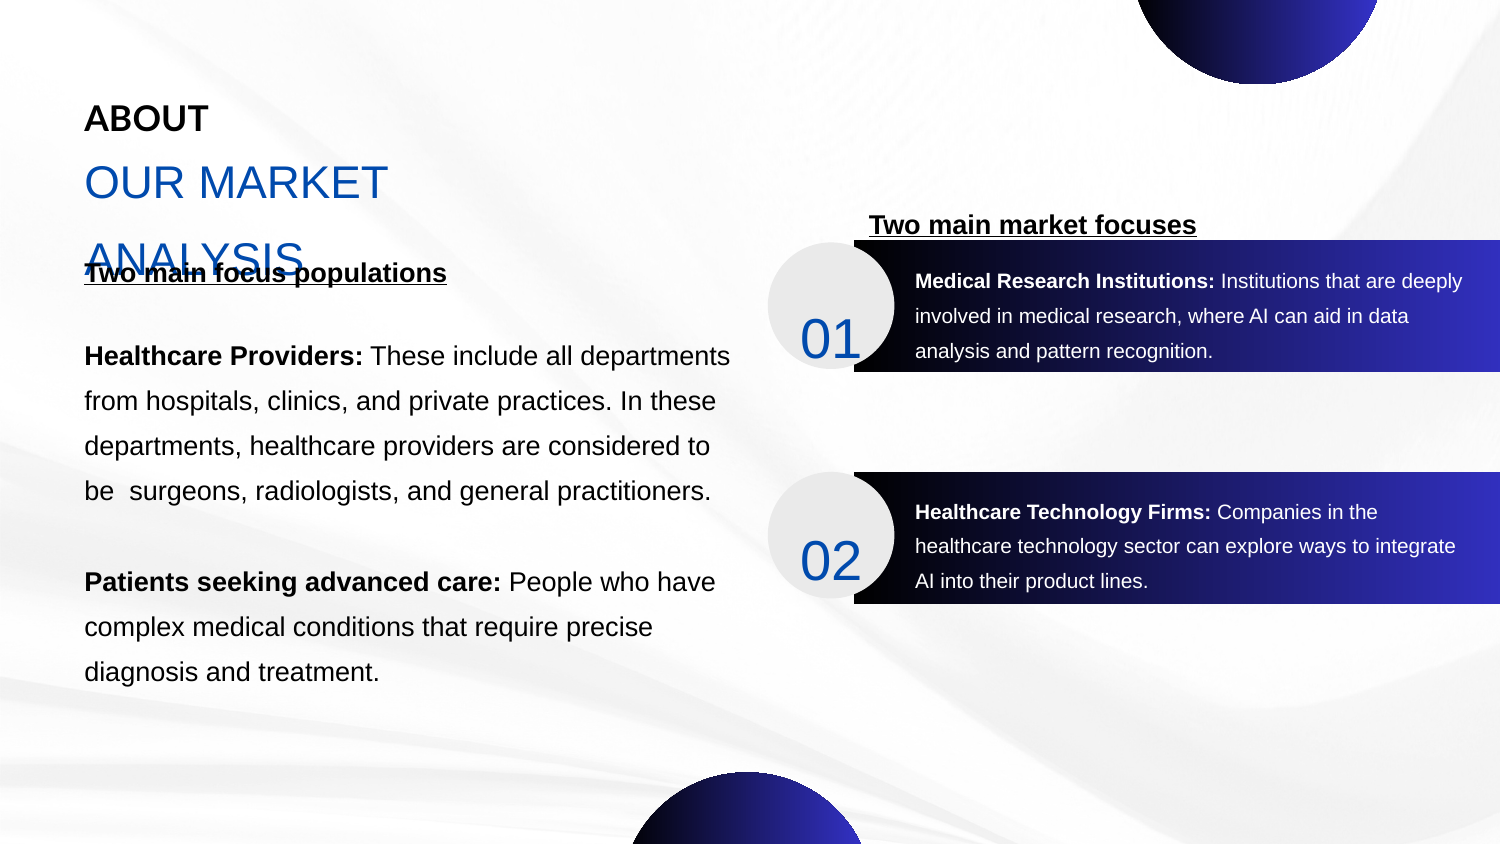

ABOUT
OUR MARKET ANALYSIS
Two main market focuses

Two main focus populations

Healthcare Providers: These include all departments from hospitals, clinics, and private practices. In these departments, healthcare providers are considered to be  surgeons, radiologists, and general practitioners.

Patients seeking advanced care: People who have complex medical conditions that require precise diagnosis and treatment.
Medical Research Institutions: Institutions that are deeply involved in medical research, where AI can aid in data analysis and pattern recognition.
01

Healthcare Technology Firms: Companies in the healthcare technology sector can explore ways to integrate AI into their product lines.
02